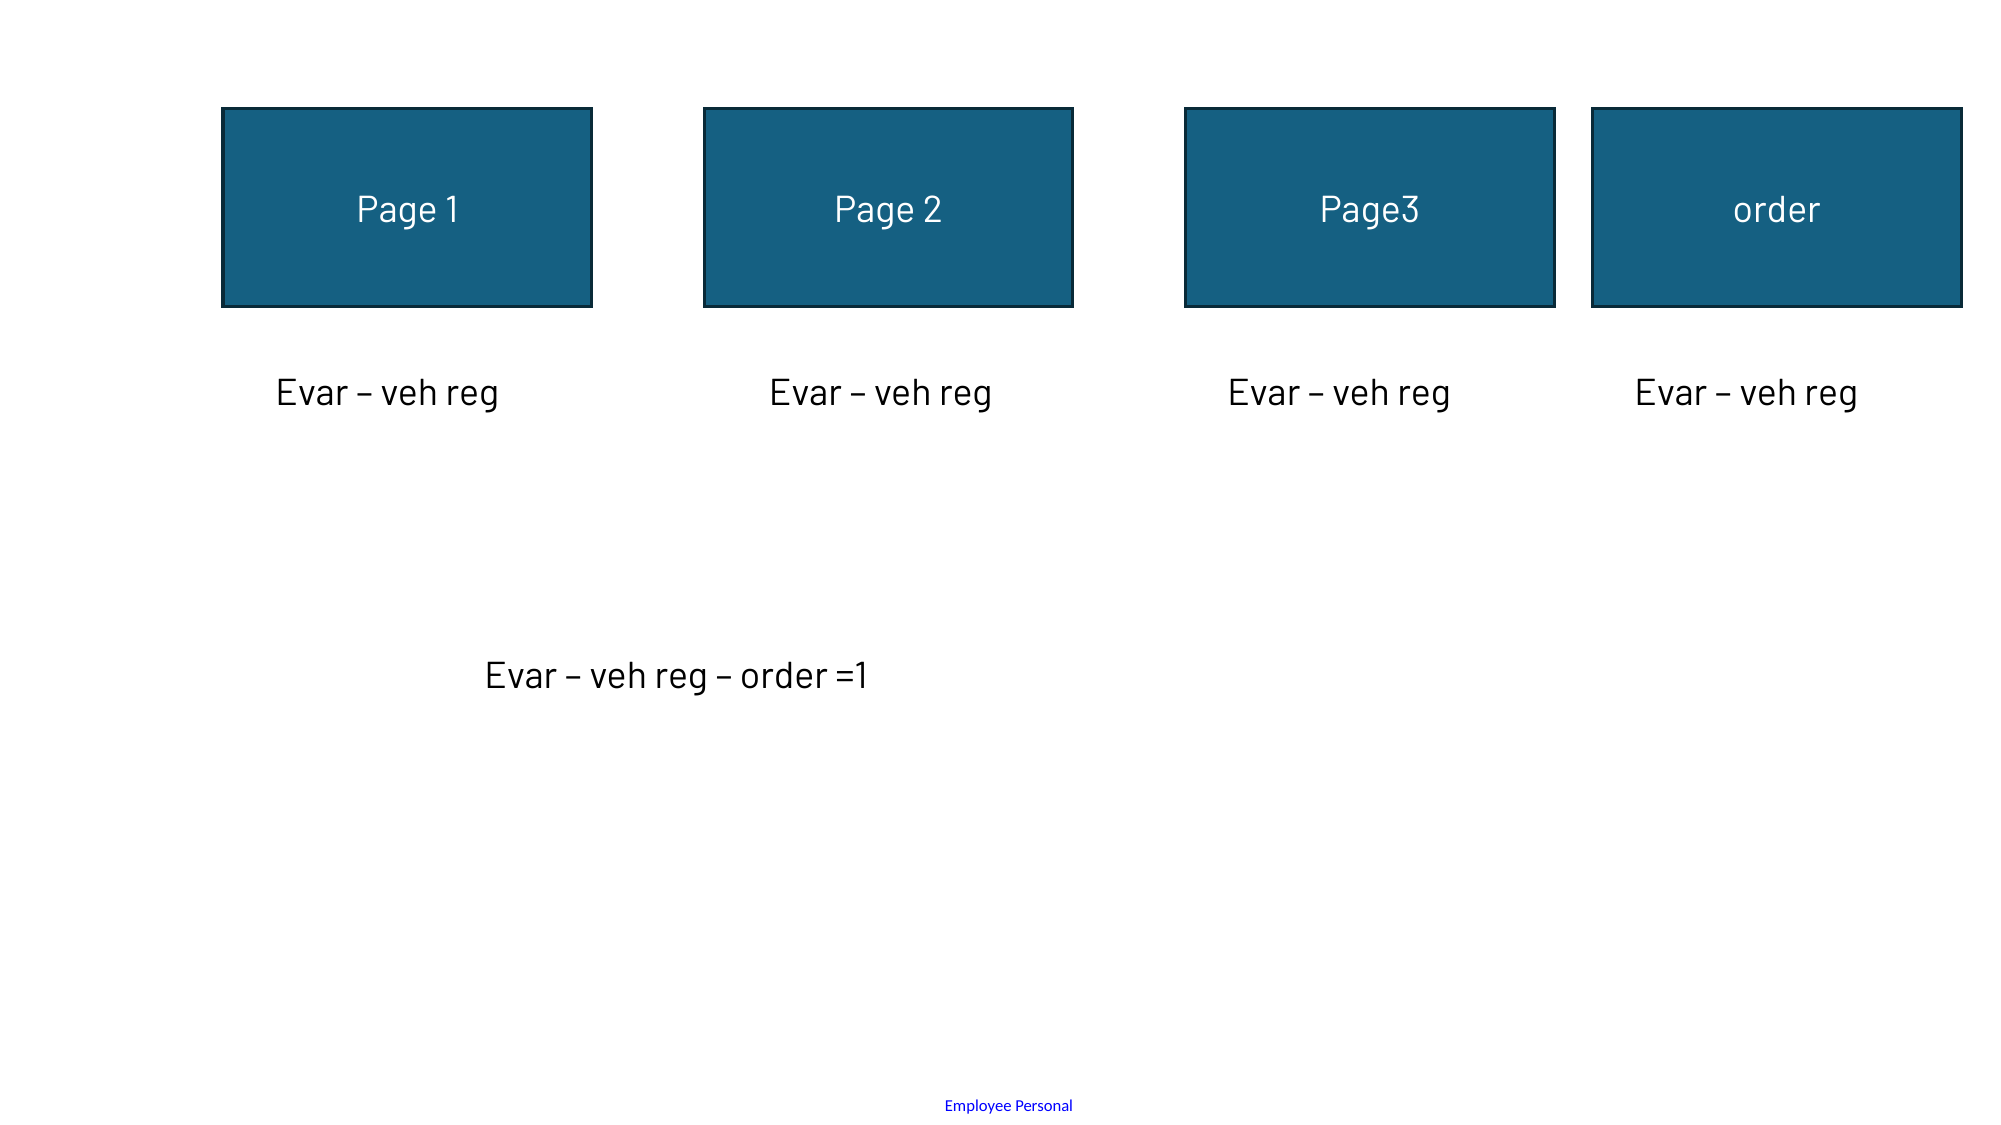

Page 1
Page 2
Page3
order
Evar – veh reg
Evar – veh reg
Evar – veh reg
Evar – veh reg
Evar – veh reg – order =1